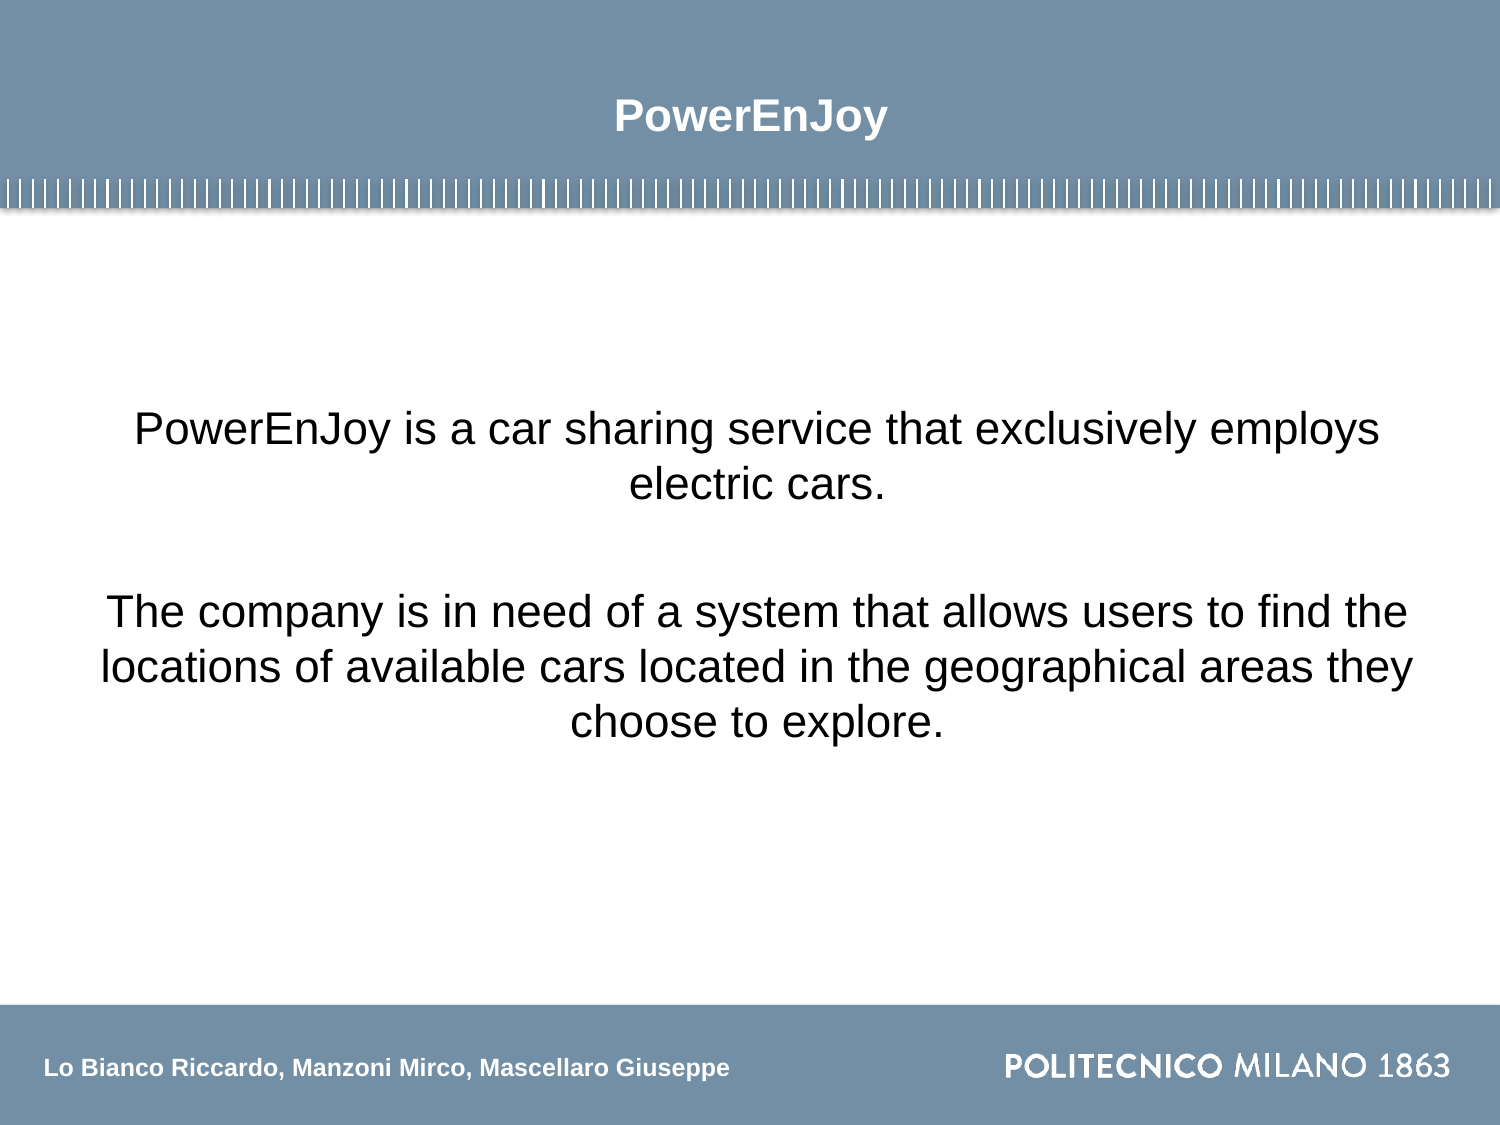

# PowerEnJoy

PowerEnJoy is a car sharing service that exclusively employs electric cars.

The company is in need of a system that allows users to find the locations of available cars located in the geographical areas they choose to explore.